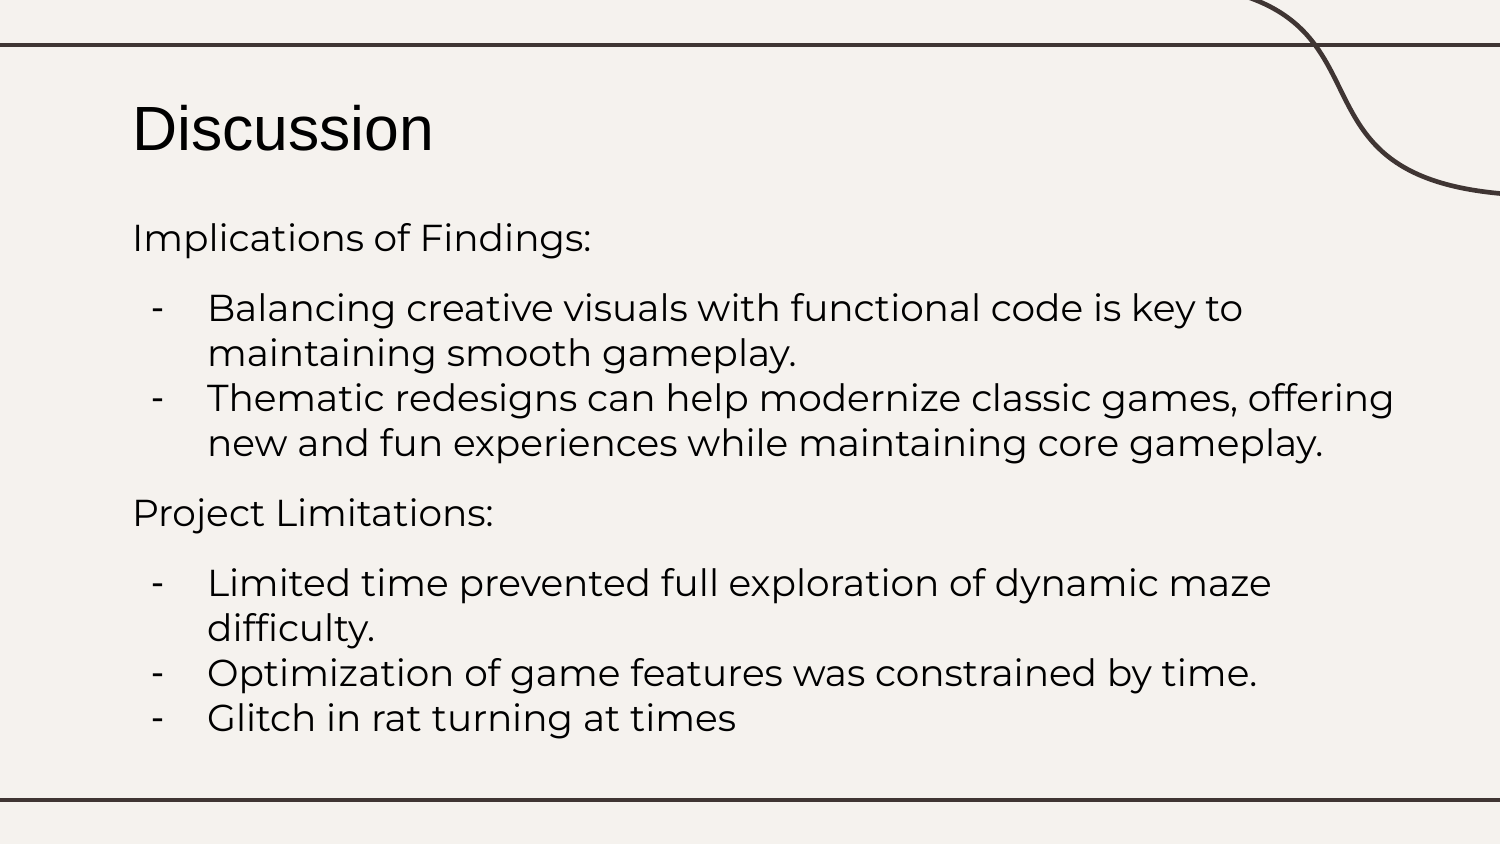

# Discussion
Implications of Findings:
Balancing creative visuals with functional code is key to maintaining smooth gameplay.
Thematic redesigns can help modernize classic games, offering new and fun experiences while maintaining core gameplay.
Project Limitations:
Limited time prevented full exploration of dynamic maze difficulty.
Optimization of game features was constrained by time.
Glitch in rat turning at times